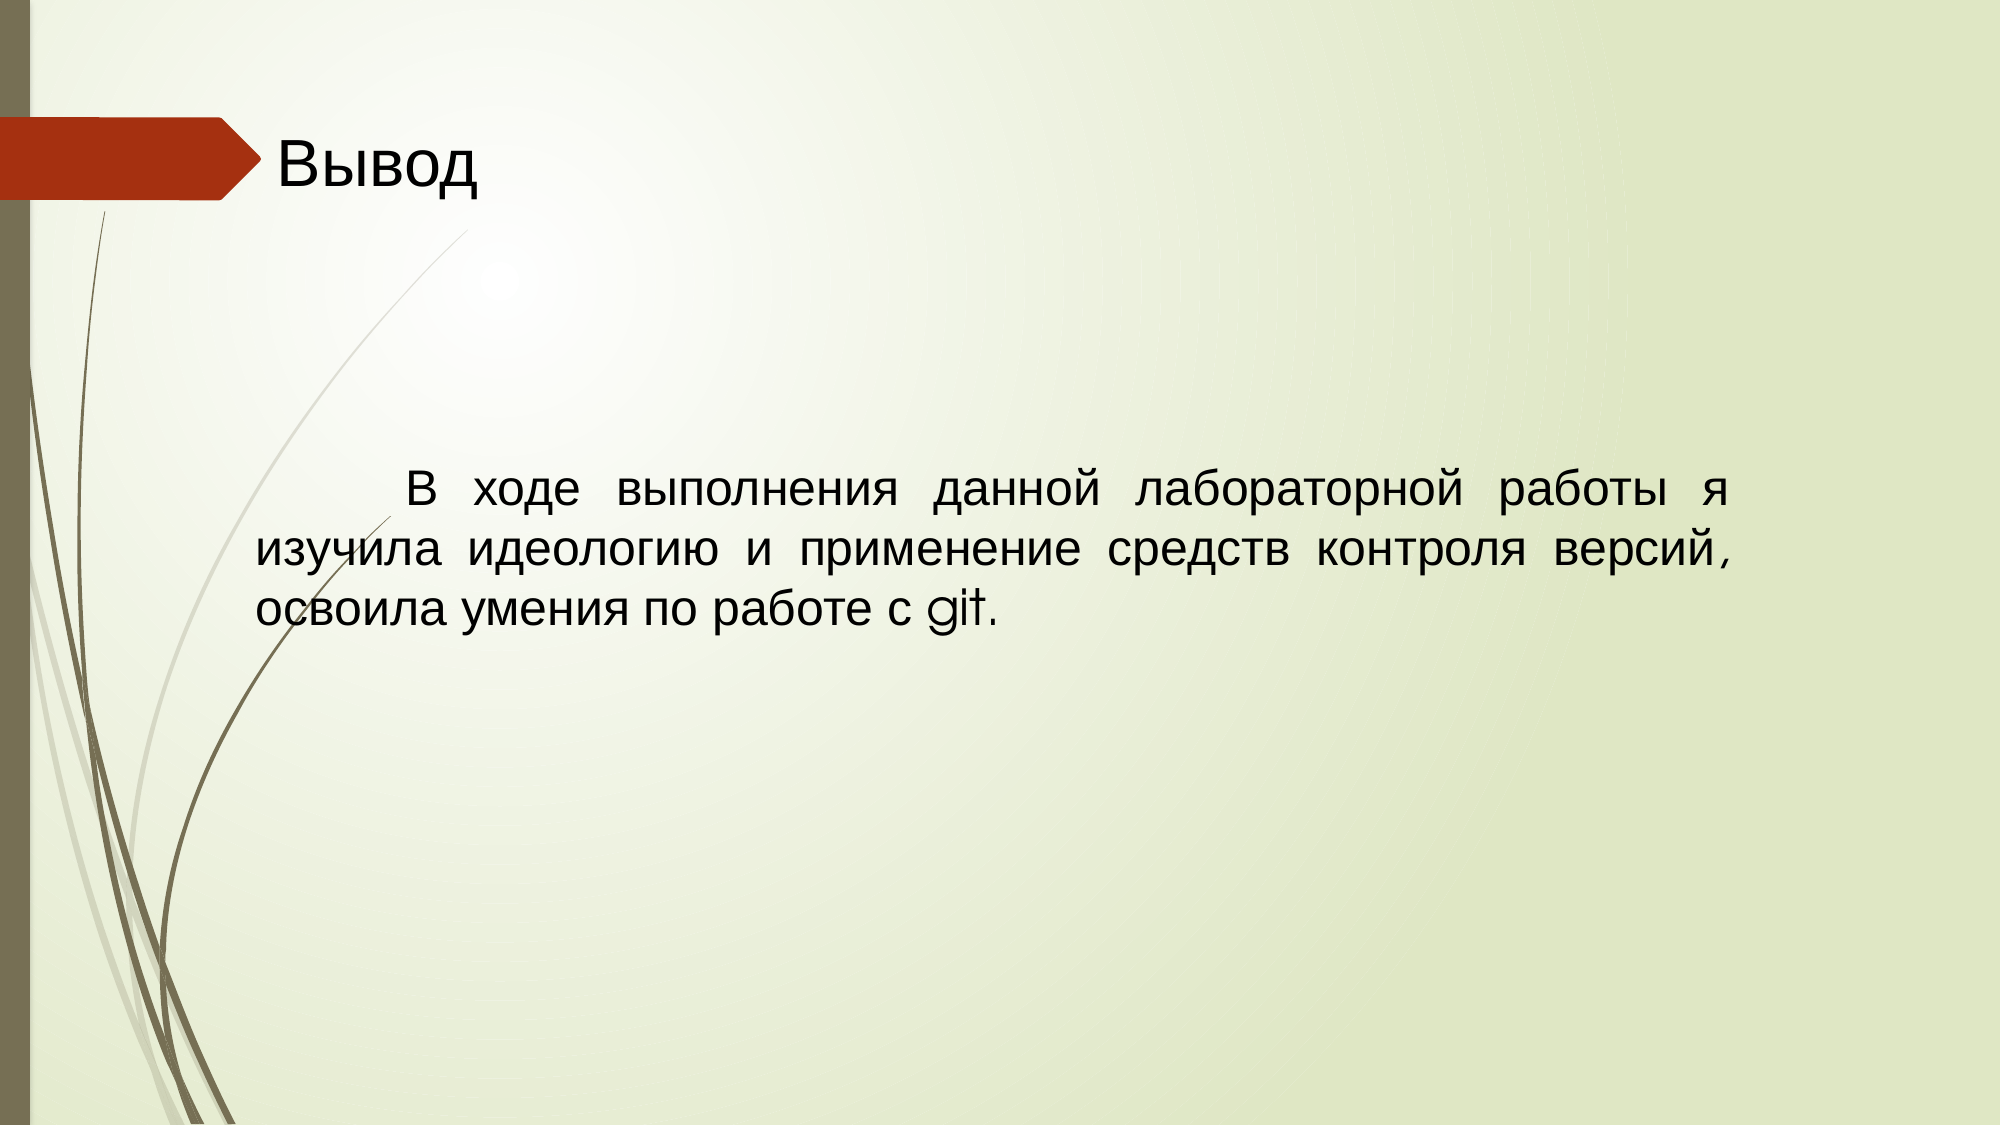

# Вывод
	В ходе выполнения данной лабораторной работы я изучила идеологию и применение средств контроля версий, освоила умения по работе с git.